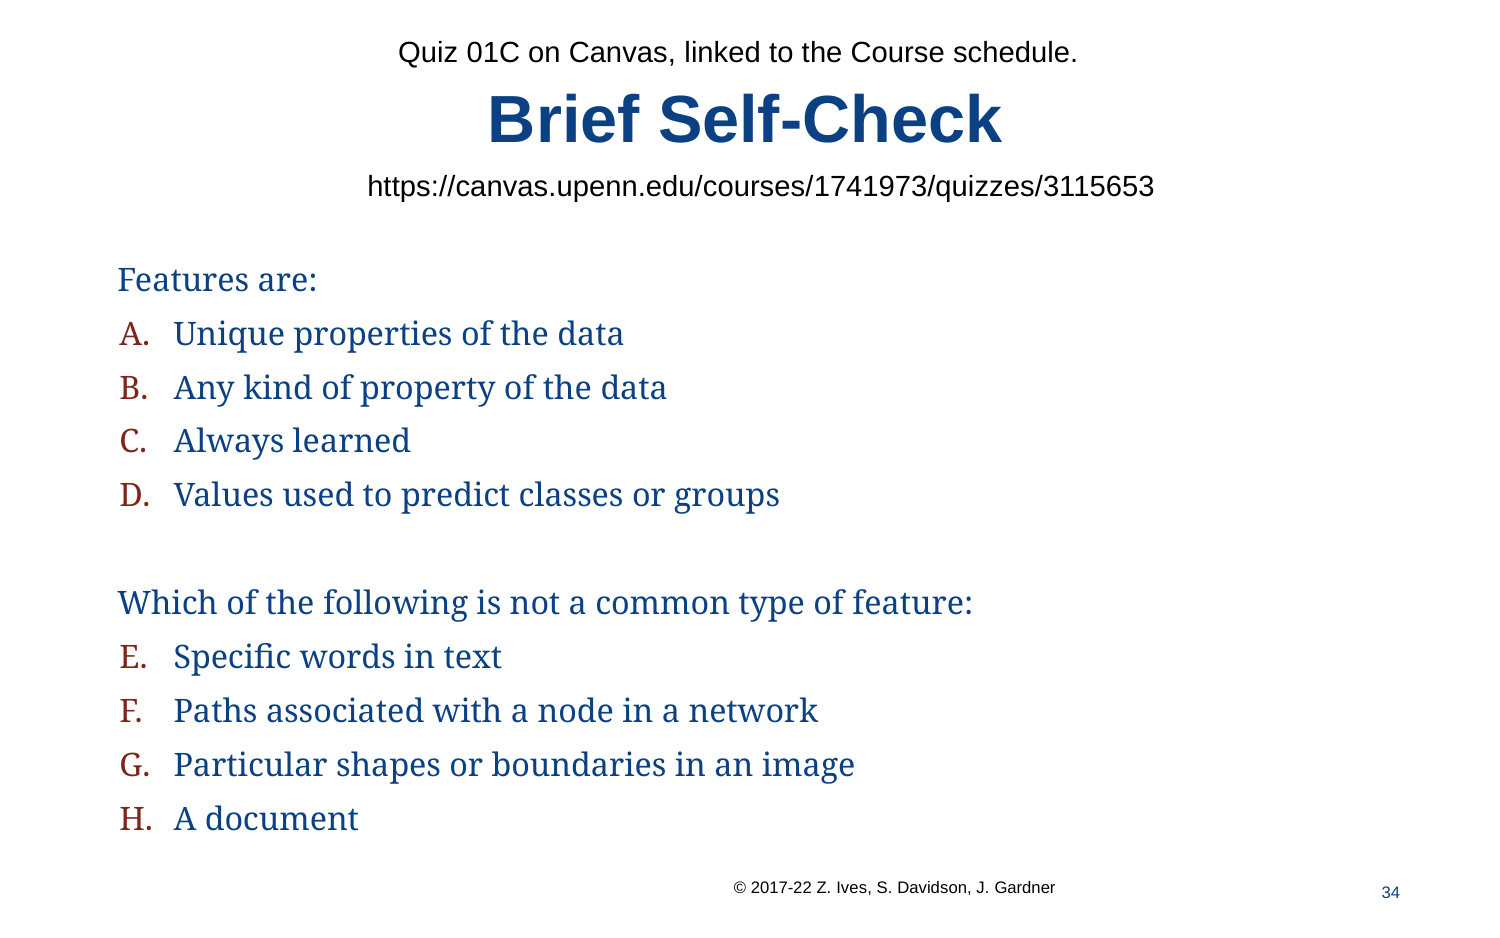

# Brief Self-Check
Quiz 01C on Canvas, linked to the Course schedule.

https://canvas.upenn.edu/courses/1741973/quizzes/3115653
Features are:
Unique properties of the data
Any kind of property of the data
Always learned
Values used to predict classes or groups

Which of the following is not a common type of feature:
Specific words in text
Paths associated with a node in a network
Particular shapes or boundaries in an image
A document
34